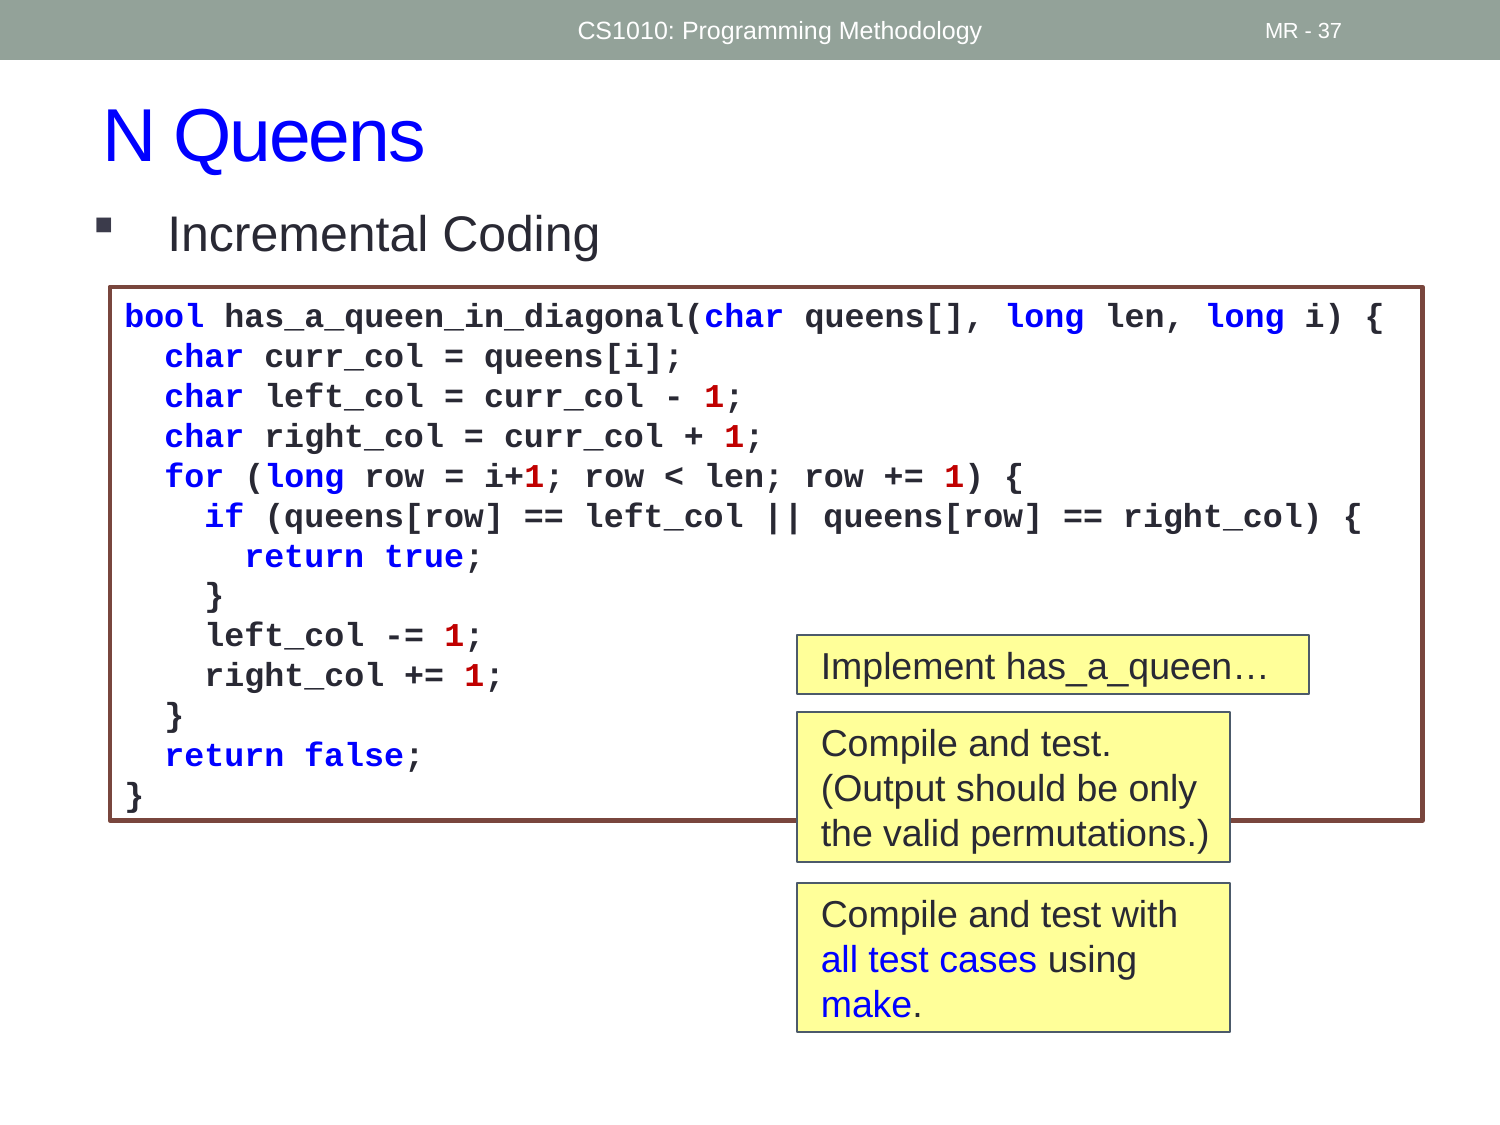

CS1010: Programming Methodology
MR - 37
# N Queens
Incremental Coding

bool has_a_queen_in_diagonal(char queens[], long len, long i) {
  char curr_col = queens[i];
  char left_col = curr_col - 1;
  char right_col = curr_col + 1;
  for (long row = i+1; row < len; row += 1) {
    if (queens[row] == left_col || queens[row] == right_col) {
      return true;
    }
    left_col -= 1;
    right_col += 1;
  }
  return false;
}
Implement has_a_queen…
Compile and test. (Output should be only the valid permutations.)
Compile and test with all test cases using make.